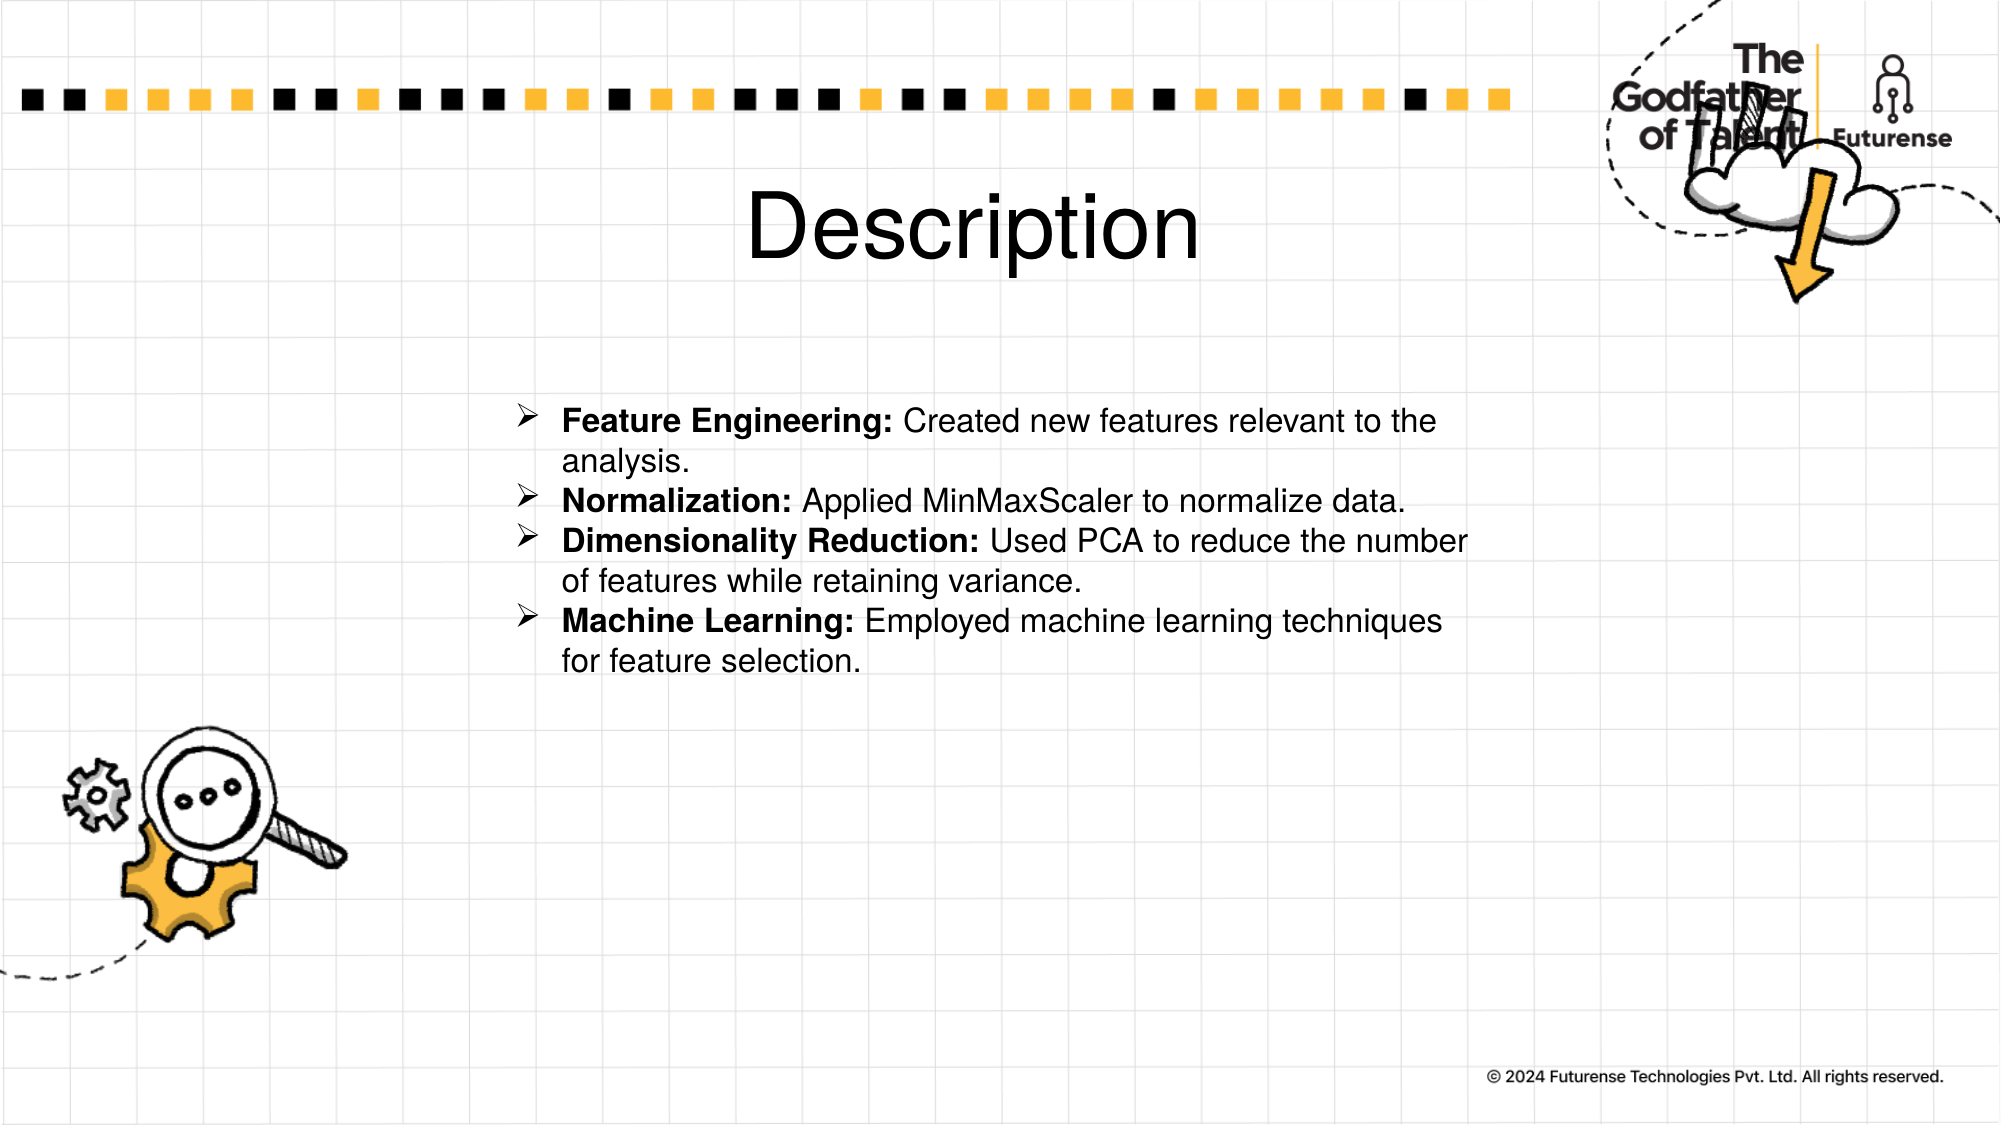

# Description
Feature Engineering: Created new features relevant to the analysis.
Normalization: Applied MinMaxScaler to normalize data.
Dimensionality Reduction: Used PCA to reduce the number of features while retaining variance.
Machine Learning: Employed machine learning techniques for feature selection.